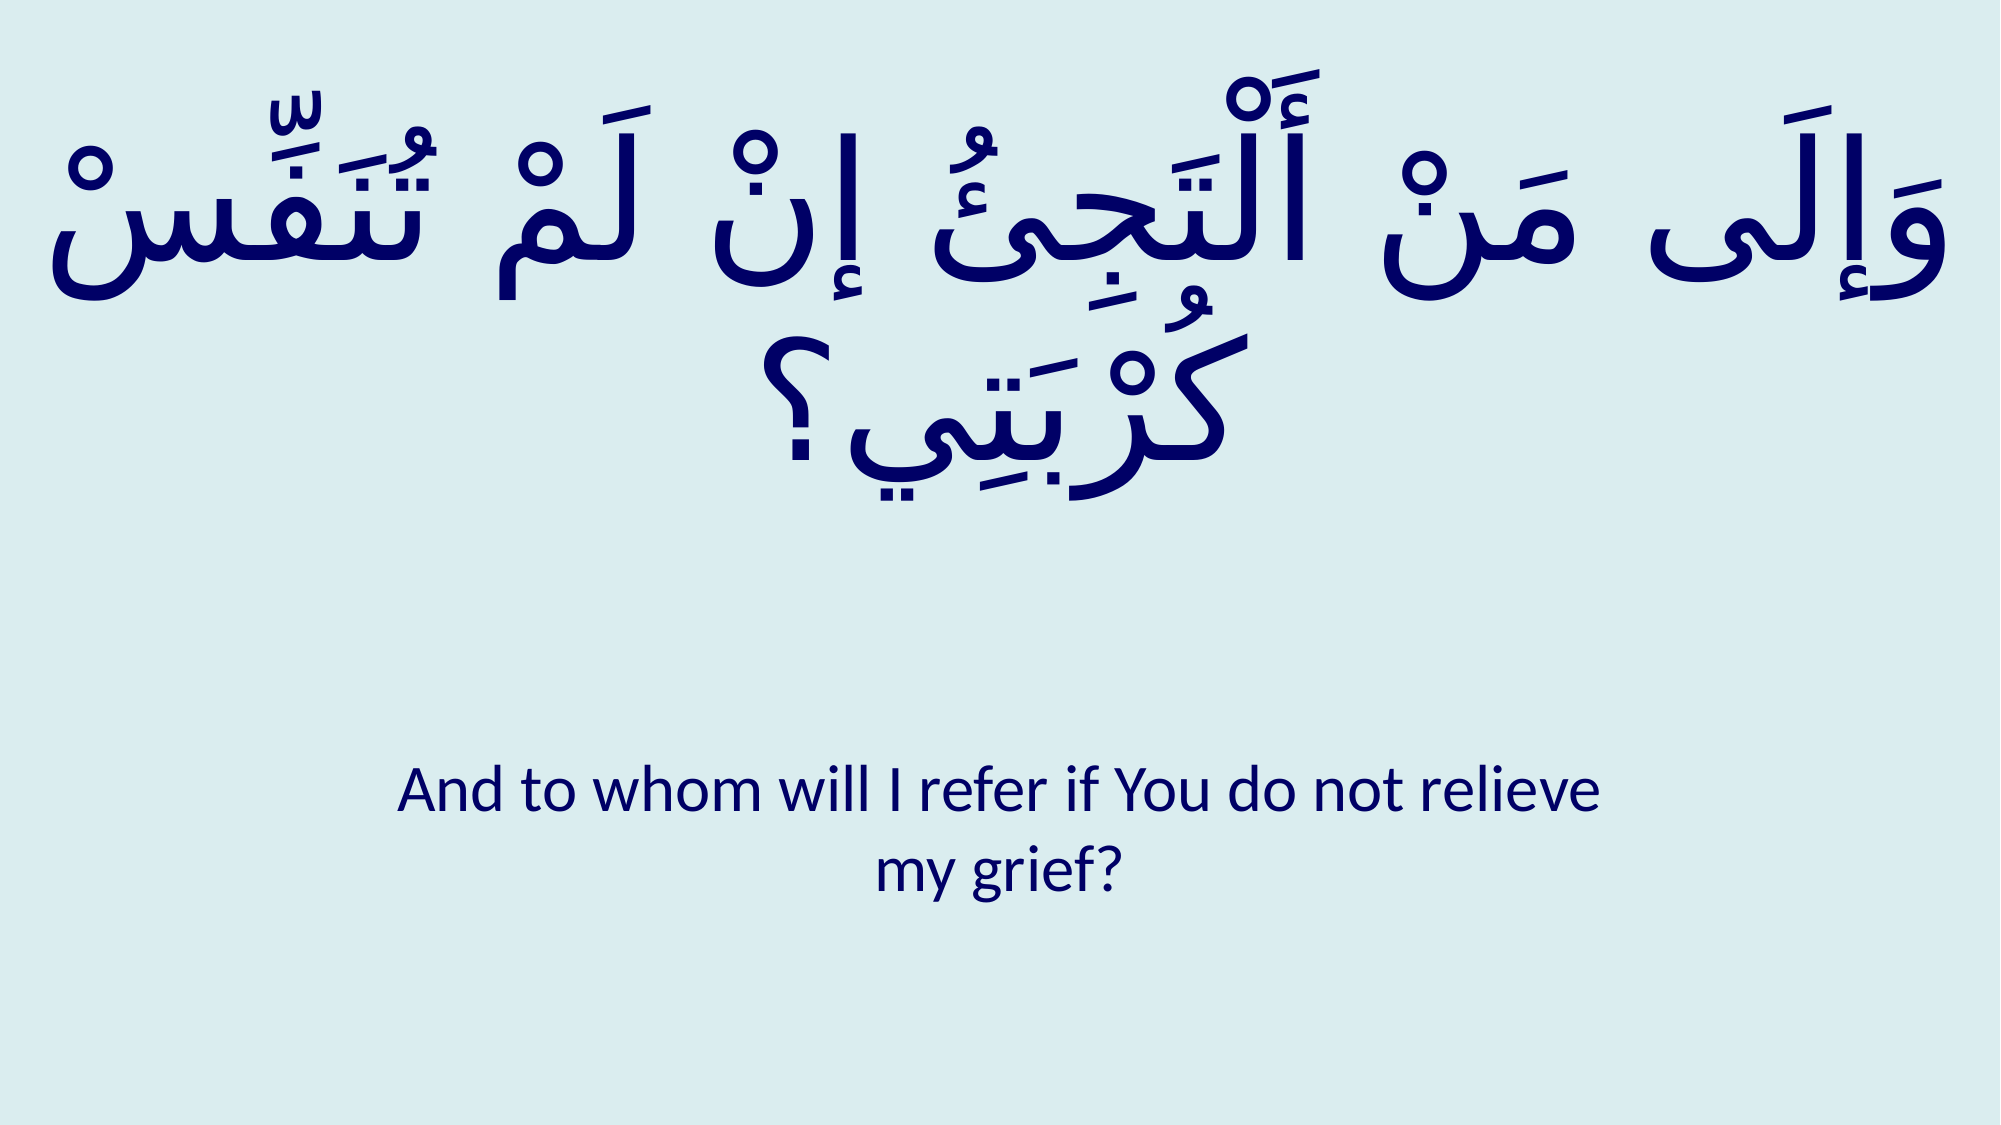

# وَإلَى مَنْ أَلْتَجِئُ إنْ لَمْ تُنَفِّسْ كُرْبَتِي؟
And to whom will I refer if You do not relieve my grief?